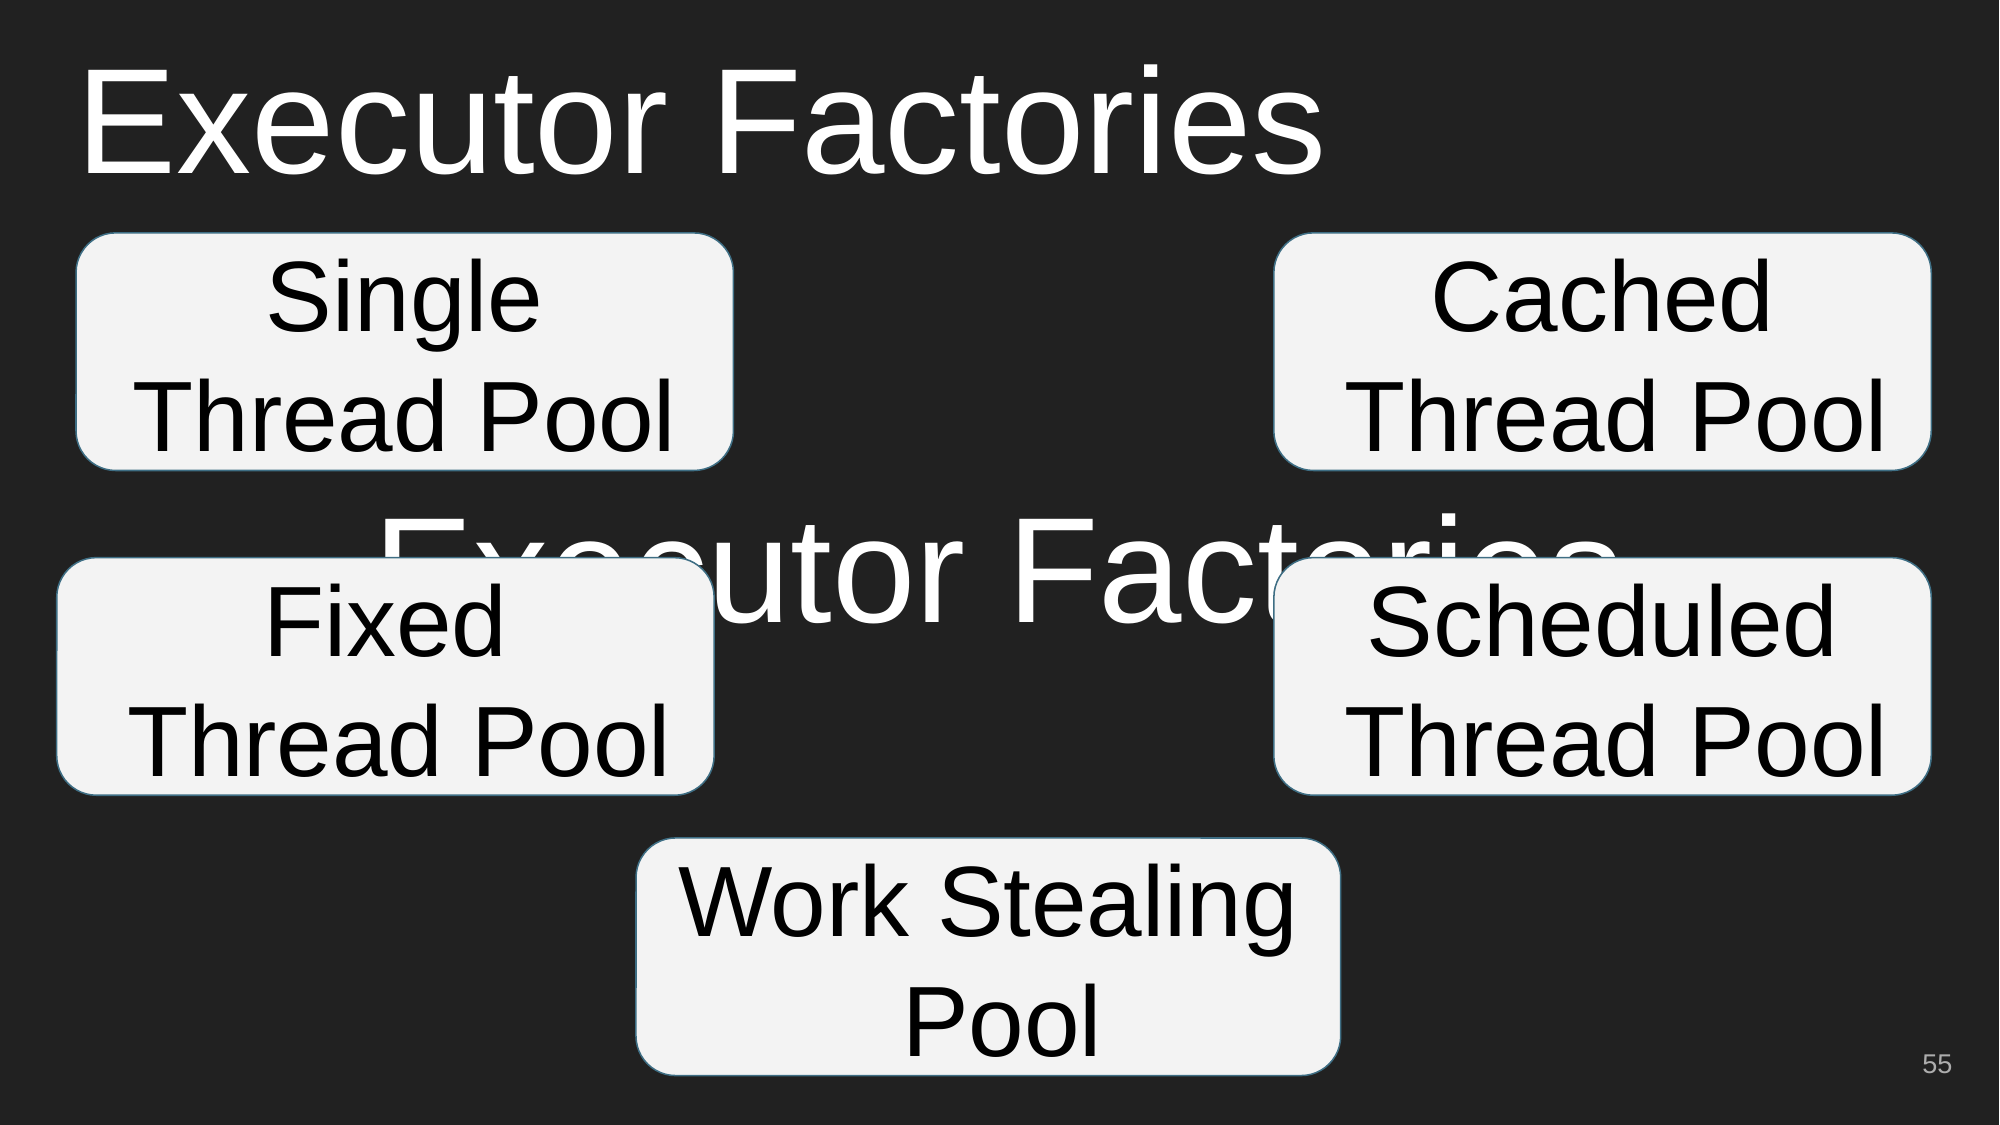

Executor Factories
Single Thread Pool
Cached
 Thread Pool
# Executor Factories
Fixed
 Thread Pool
Scheduled
 Thread Pool
Work Stealing
 Pool
55